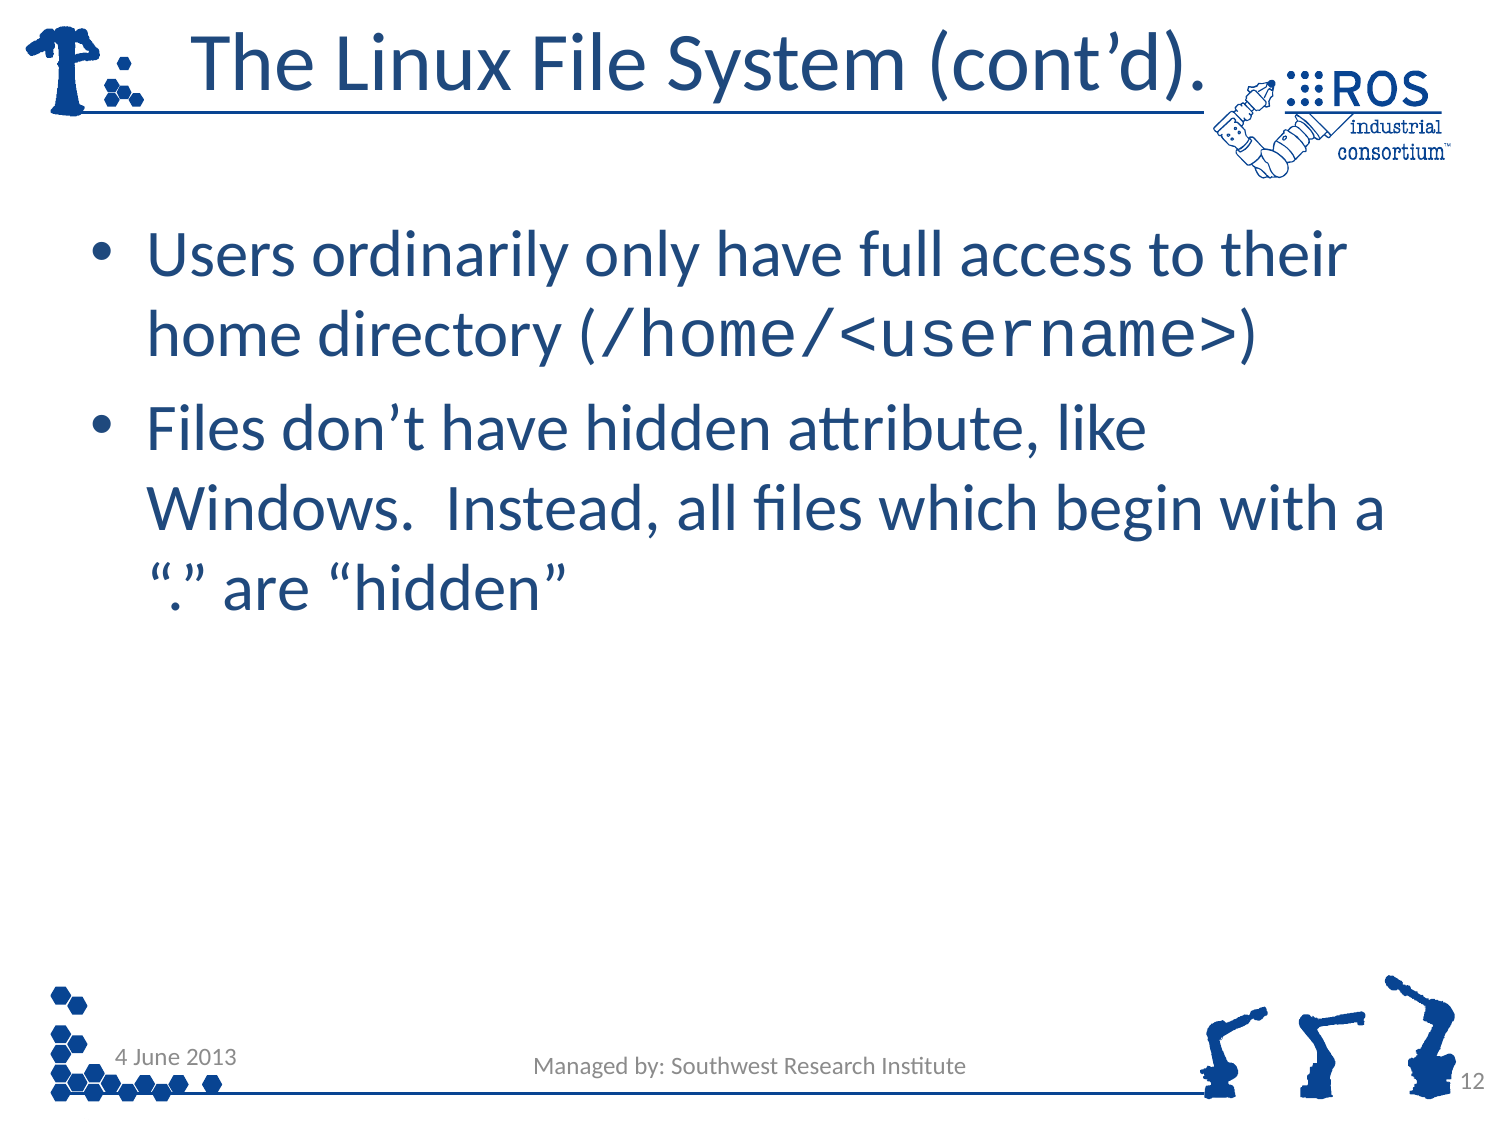

# The Linux File System (cont’d).
Users ordinarily only have full access to their home directory (/home/<username>)
Files don’t have hidden attribute, like Windows.  Instead, all files which begin with a “.” are “hidden”

4 June 2013
Managed by: Southwest Research Institute
12